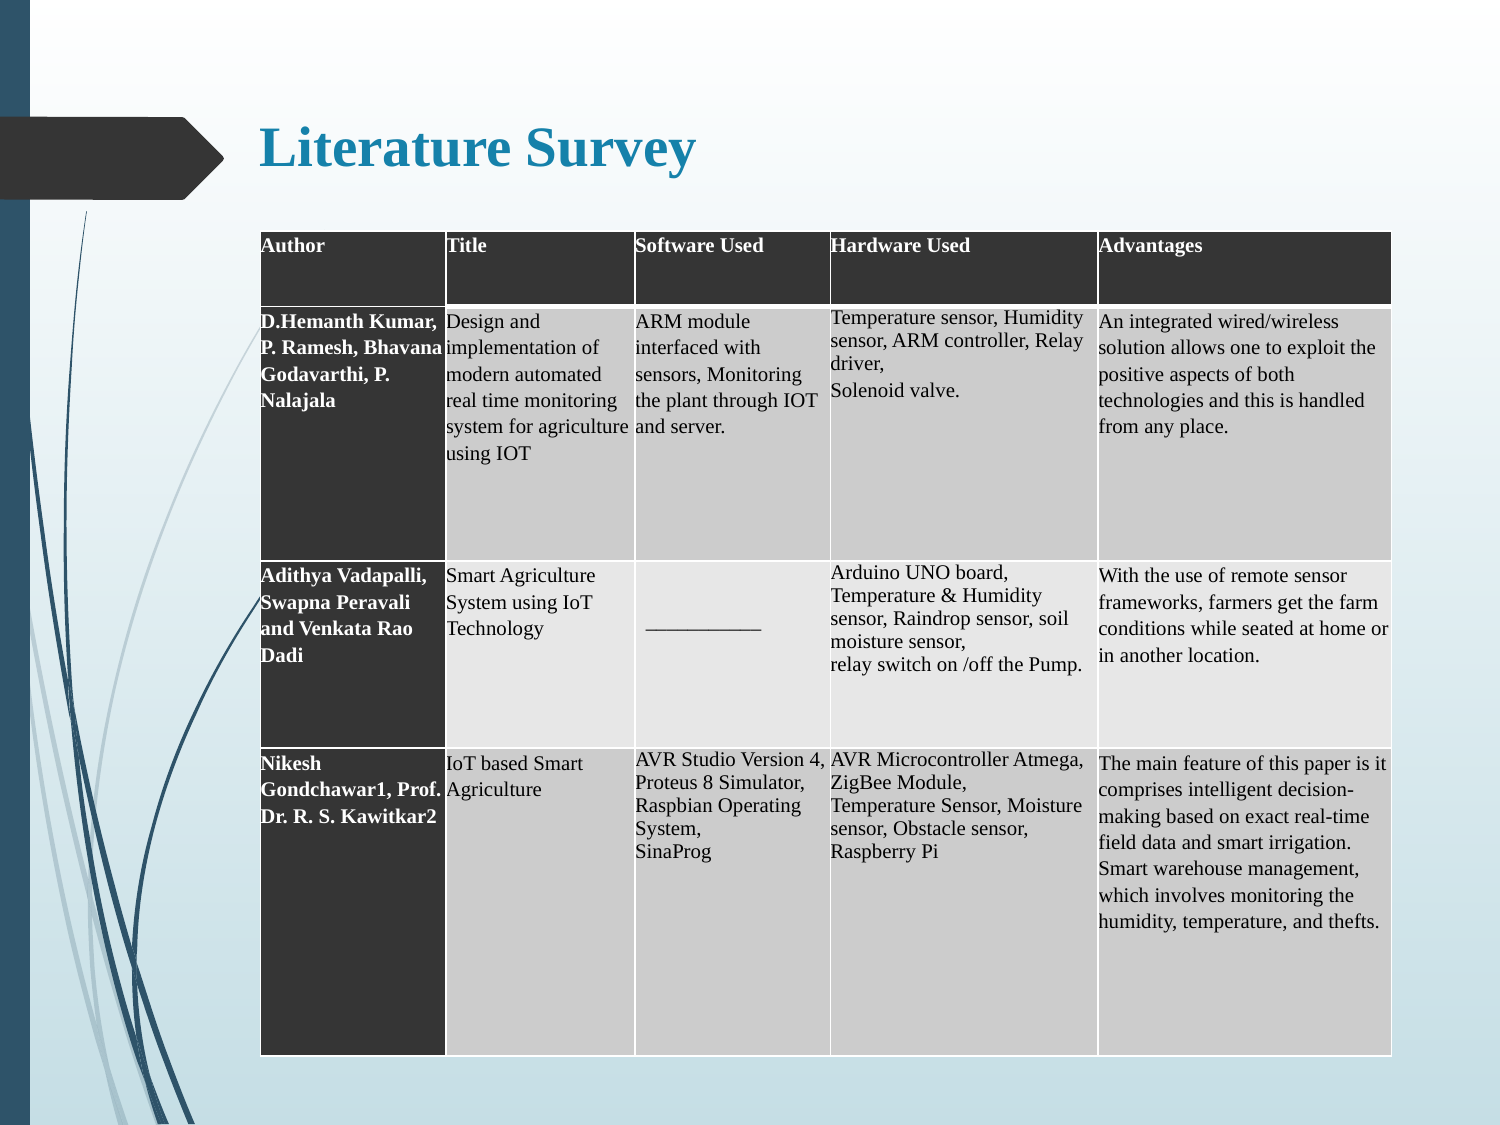

# Literature Survey
| Author | Title | Software Used | Hardware Used | Advantages |
| --- | --- | --- | --- | --- |
| D.Hemanth Kumar, P. Ramesh, Bhavana Godavarthi, P. Nalajala | Design and implementation of modern automated real time monitoring system for agriculture using IOT | ARM module interfaced with sensors, Monitoring the plant through IOT and server. | Temperature sensor, Humidity sensor, ARM controller, Relay driver, Solenoid valve. | An integrated wired/wireless solution allows one to exploit the positive aspects of both technologies and this is handled from any place. |
| Adithya Vadapalli, Swapna Peravali and Venkata Rao Dadi | Smart Agriculture System using IoT Technology | \_\_\_\_\_\_\_\_\_\_\_ | Arduino UNO board, Temperature & Humidity sensor, Raindrop sensor, soil moisture sensor, relay switch on /off the Pump. | With the use of remote sensor frameworks, farmers get the farm conditions while seated at home or in another location. |
| Nikesh Gondchawar1, Prof. Dr. R. S. Kawitkar2 | IoT based Smart Agriculture | AVR Studio Version 4, Proteus 8 Simulator, Raspbian Operating System, SinaProg | AVR Microcontroller Atmega, ZigBee Module, Temperature Sensor, Moisture sensor, Obstacle sensor, Raspberry Pi | The main feature of this paper is it comprises intelligent decision-making based on exact real-time field data and smart irrigation. Smart warehouse management, which involves monitoring the humidity, temperature, and thefts. |